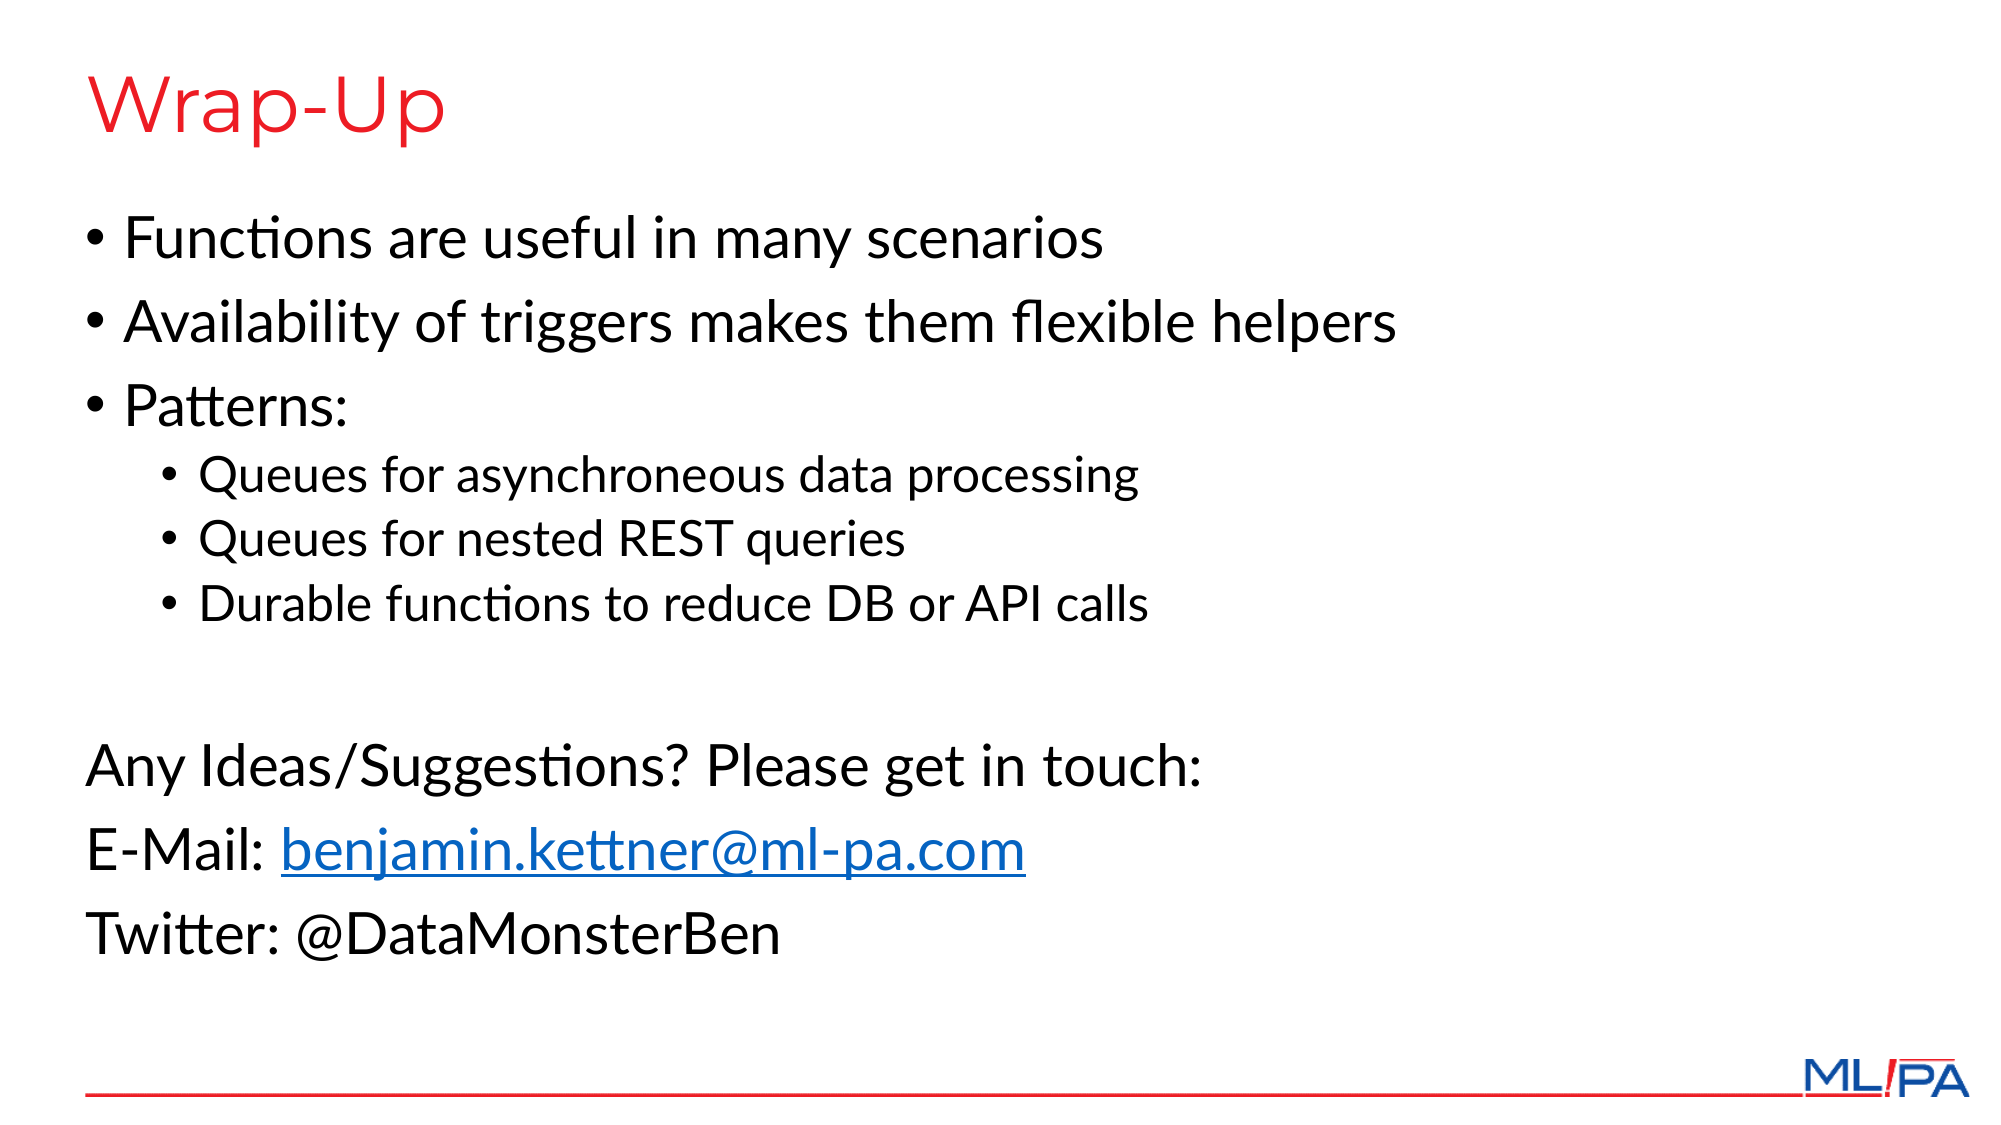

# Wrap-Up
Functions are useful in many scenarios
Availability of triggers makes them flexible helpers
Patterns:
Queues for asynchroneous data processing
Queues for nested REST queries
Durable functions to reduce DB or API calls

Any Ideas/Suggestions? Please get in touch:
E-Mail: benjamin.kettner@ml-pa.com
Twitter: @DataMonsterBen